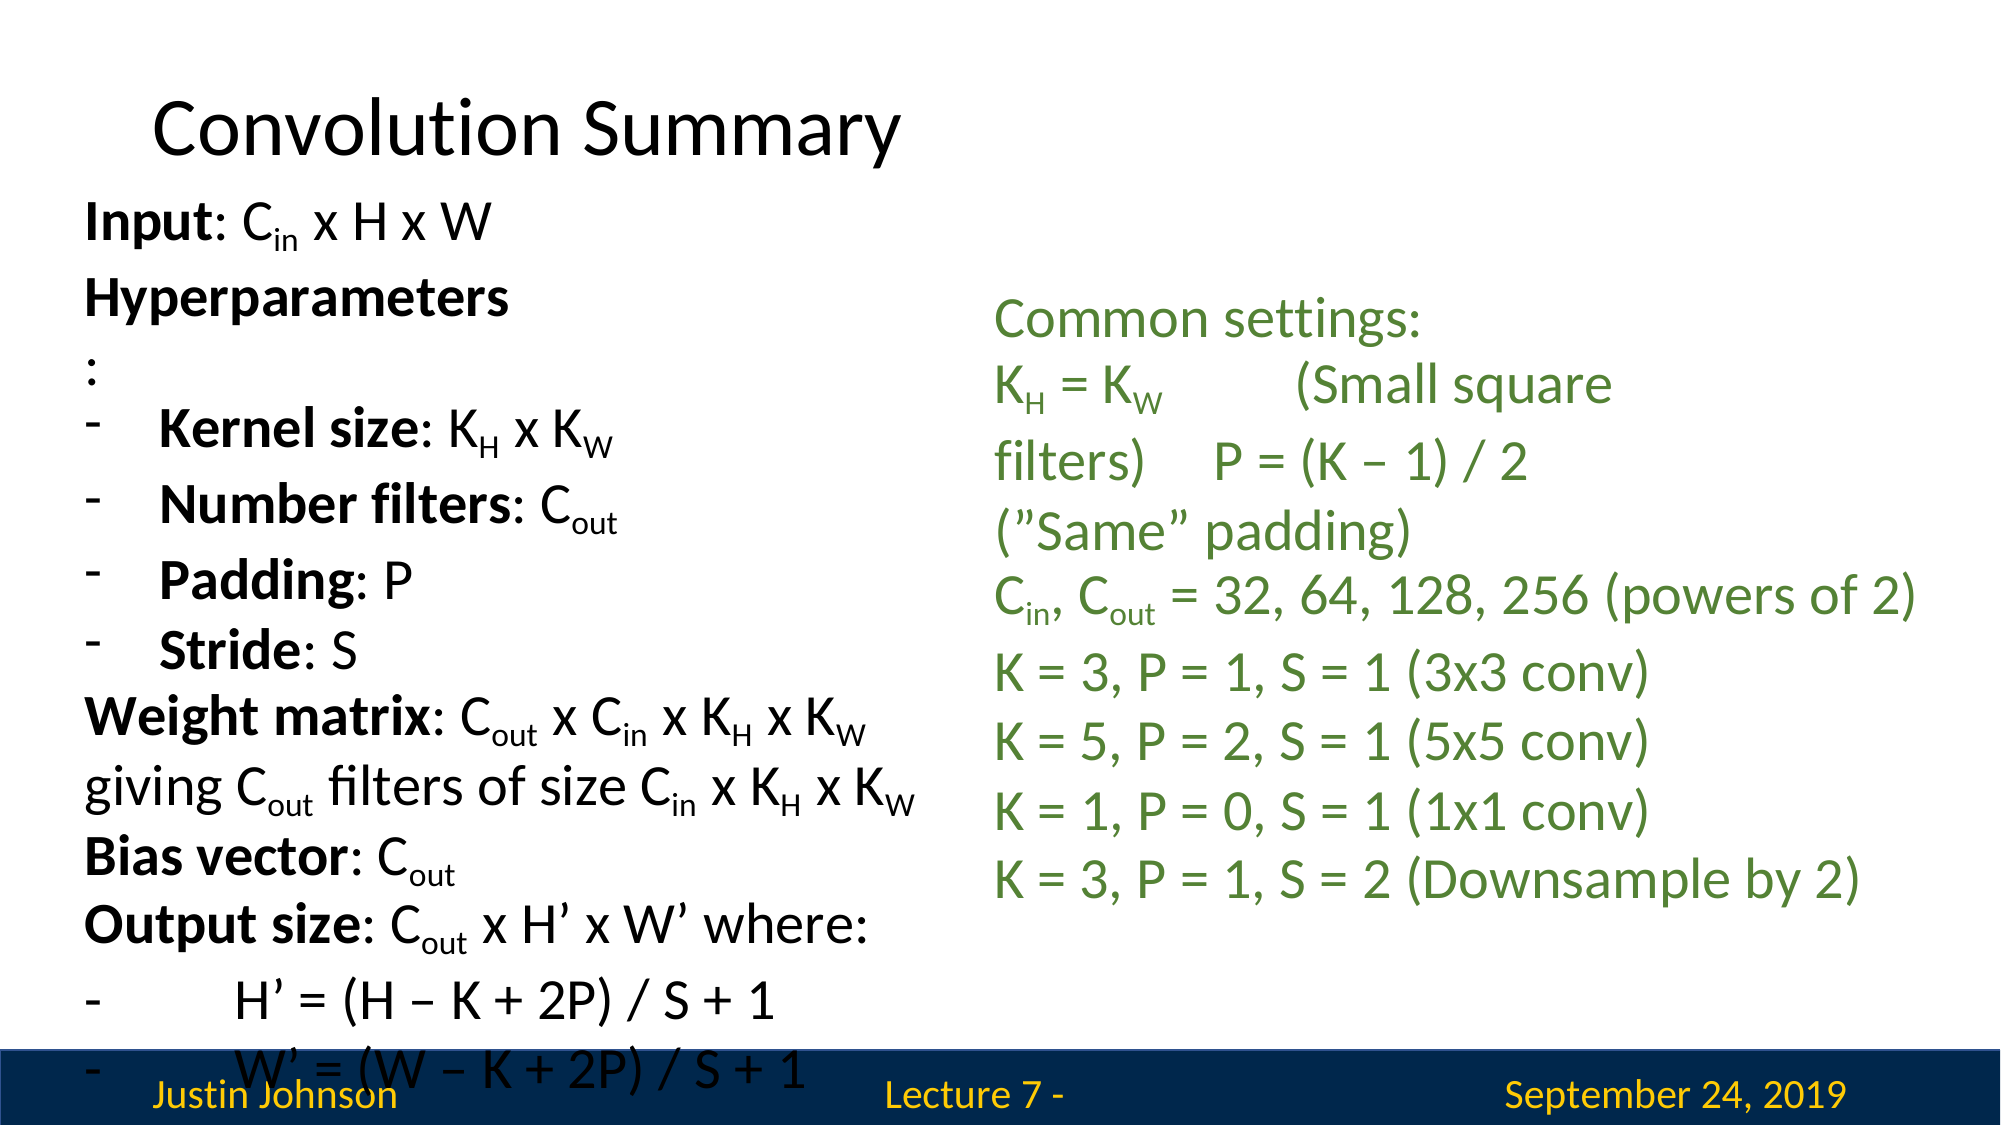

# Convolution Summary
Input: Cin  x H x W Hyperparameters:
Kernel size: KH  x KW
Number filters: Cout
Padding: P
Stride: S
Weight matrix: Cout  x Cin  x KH  x KW giving Cout  filters of size Cin  x KH  x KW Bias vector: Cout
Output size: Cout  x H’ x W’ where:
-	H’ = (H – K + 2P) / S + 1
-	W’ = (W – K + 2P) / S + 1
Common settings:
KH  = KW	(Small square filters)     P = (K – 1) / 2	(”Same” padding)
Cin, Cout  = 32, 64, 128, 256 (powers of 2) K = 3, P = 1, S = 1 (3x3 conv)
K = 5, P = 2, S = 1 (5x5 conv) K = 1, P = 0, S = 1 (1x1 conv)
K = 3, P = 1, S = 2 (Downsample by 2)
Justin Johnson
September 24, 2019
Lecture 7 - 128